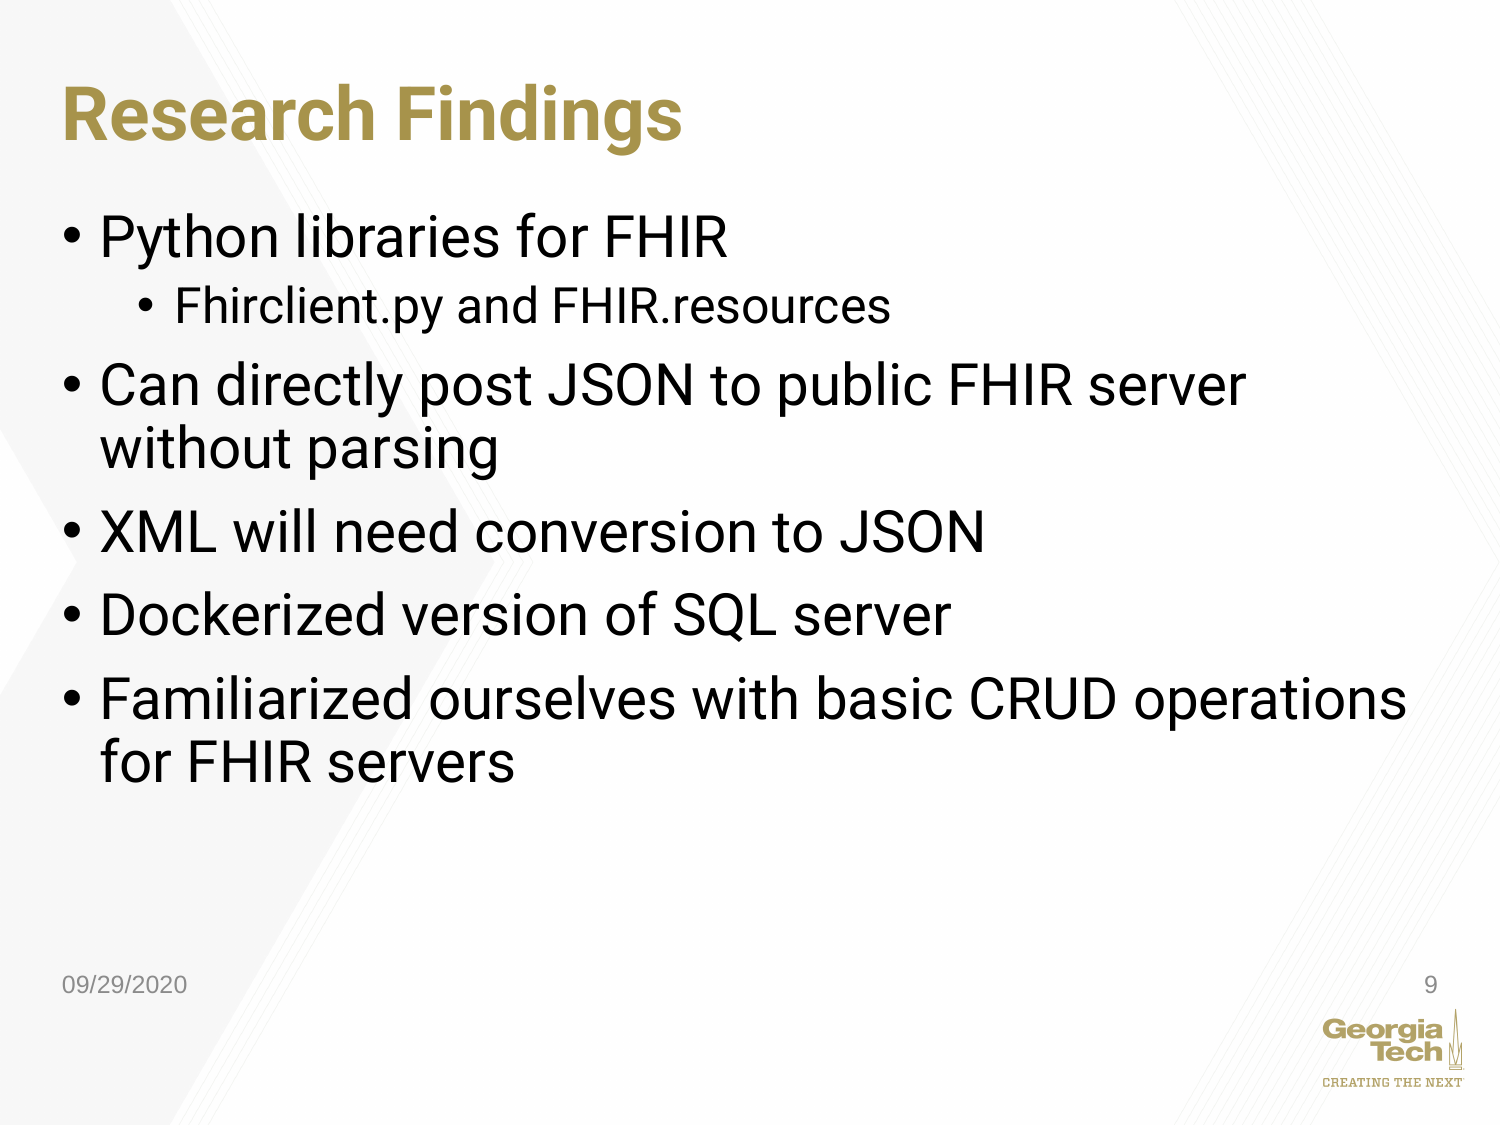

# Research Findings
Python libraries for FHIR
Fhirclient.py and FHIR.resources
Can directly post JSON to public FHIR server without parsing
XML will need conversion to JSON
Dockerized version of SQL server
Familiarized ourselves with basic CRUD operations for FHIR servers
09/29/2020
9